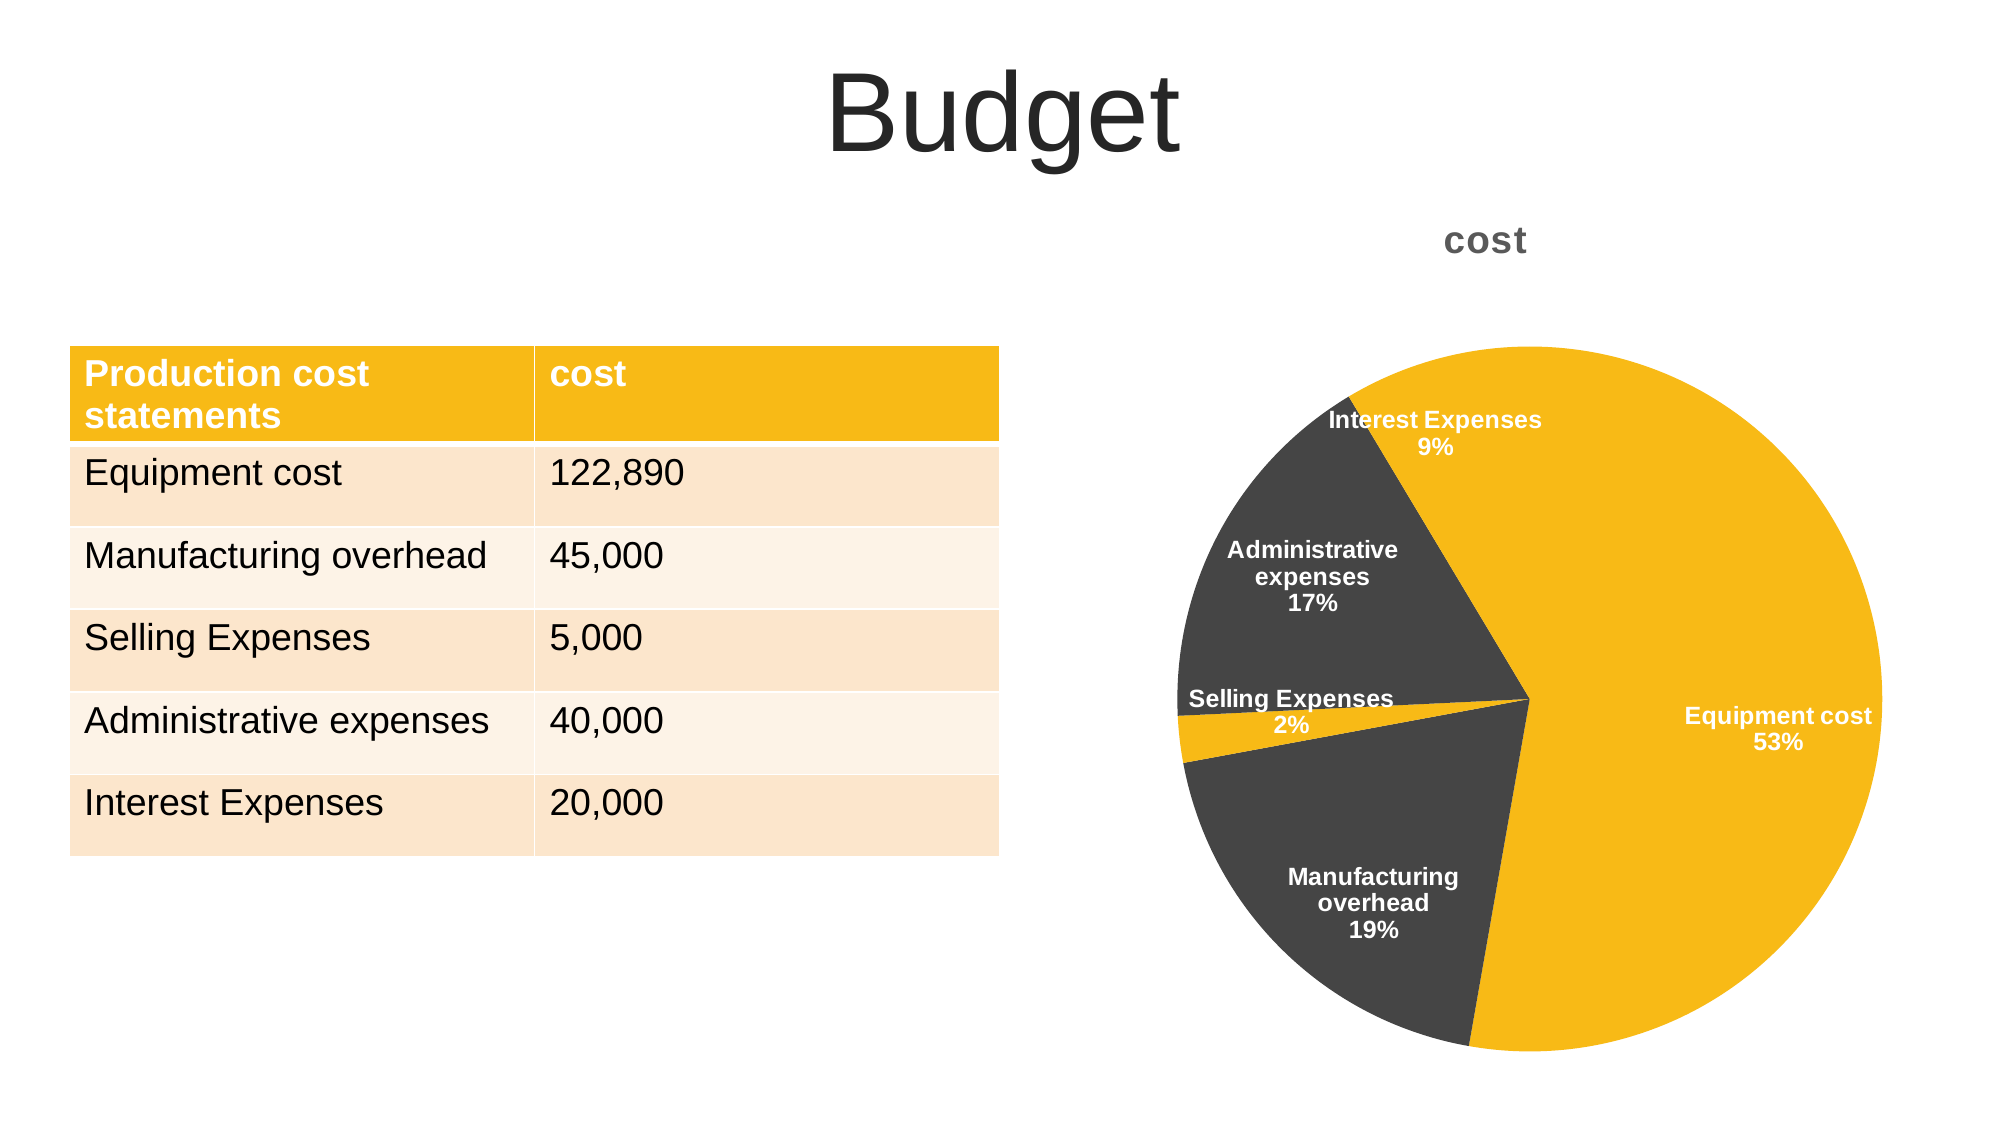

Budget

### Chart:

| Category | cost |
|---|---|
| Equipment cost | 122890.0 |
| Manufacturing overhead | 45000.0 |
| Selling Expenses | 5000.0 |
| Administrative expenses | 40000.0 |
| Interest Expenses | 20000.0 |
| Production cost statements | cost |
| --- | --- |
| Equipment cost | 122,890 |
| Manufacturing overhead | 45,000 |
| Selling Expenses | 5,000 |
| Administrative expenses | 40,000 |
| Interest Expenses | 20,000 |